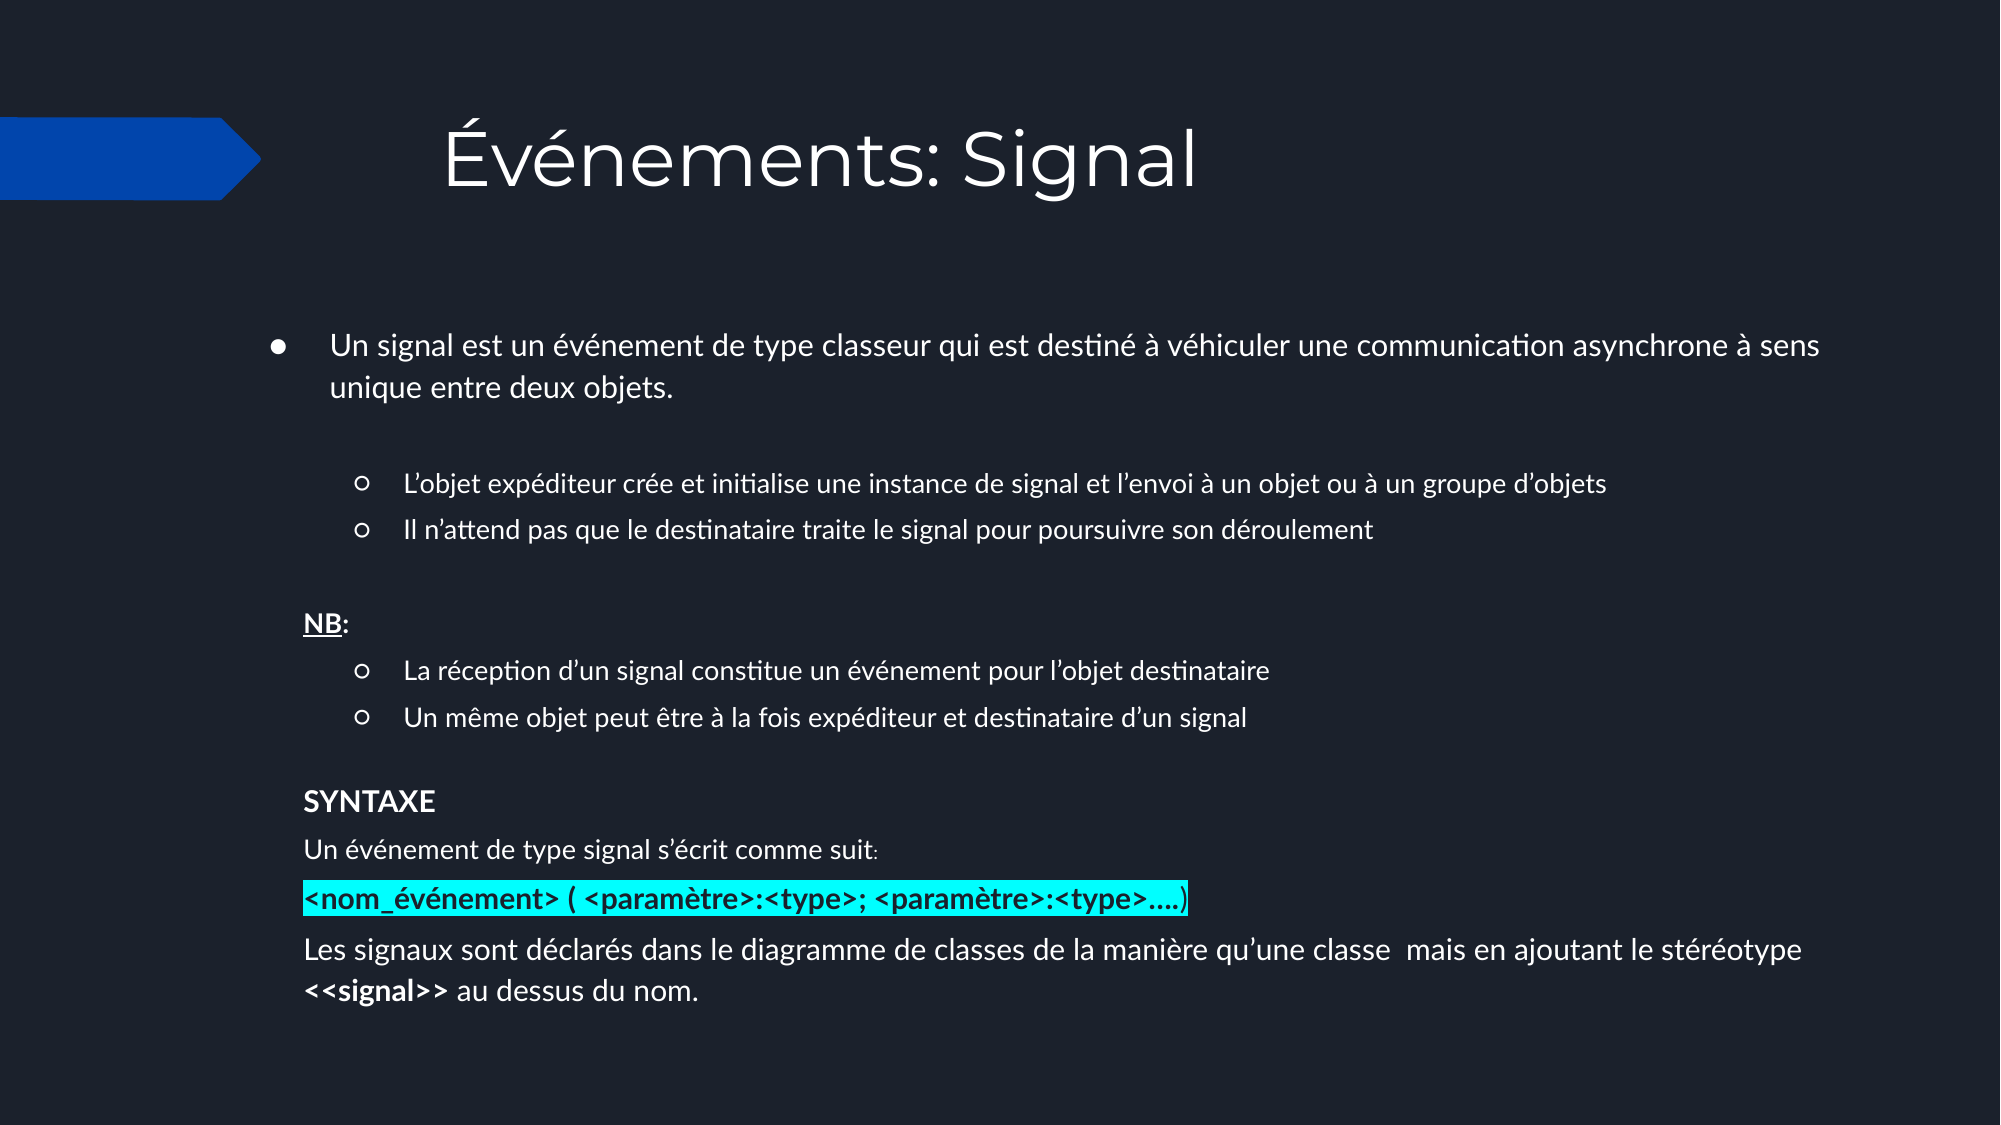

# Événements: Signal
Un signal est un événement de type classeur qui est destiné à véhiculer une communication asynchrone à sens unique entre deux objets.

L’objet expéditeur crée et initialise une instance de signal et l’envoi à un objet ou à un groupe d’objets
Il n’attend pas que le destinataire traite le signal pour poursuivre son déroulement

NB:
La réception d’un signal constitue un événement pour l’objet destinataire
Un même objet peut être à la fois expéditeur et destinataire d’un signal

SYNTAXE
Un événement de type signal s’écrit comme suit:
<nom_événement> ( <paramètre>:<type>; <paramètre>:<type>….)
Les signaux sont déclarés dans le diagramme de classes de la manière qu’une classe  mais en ajoutant le stéréotype <<signal>> au dessus du nom.